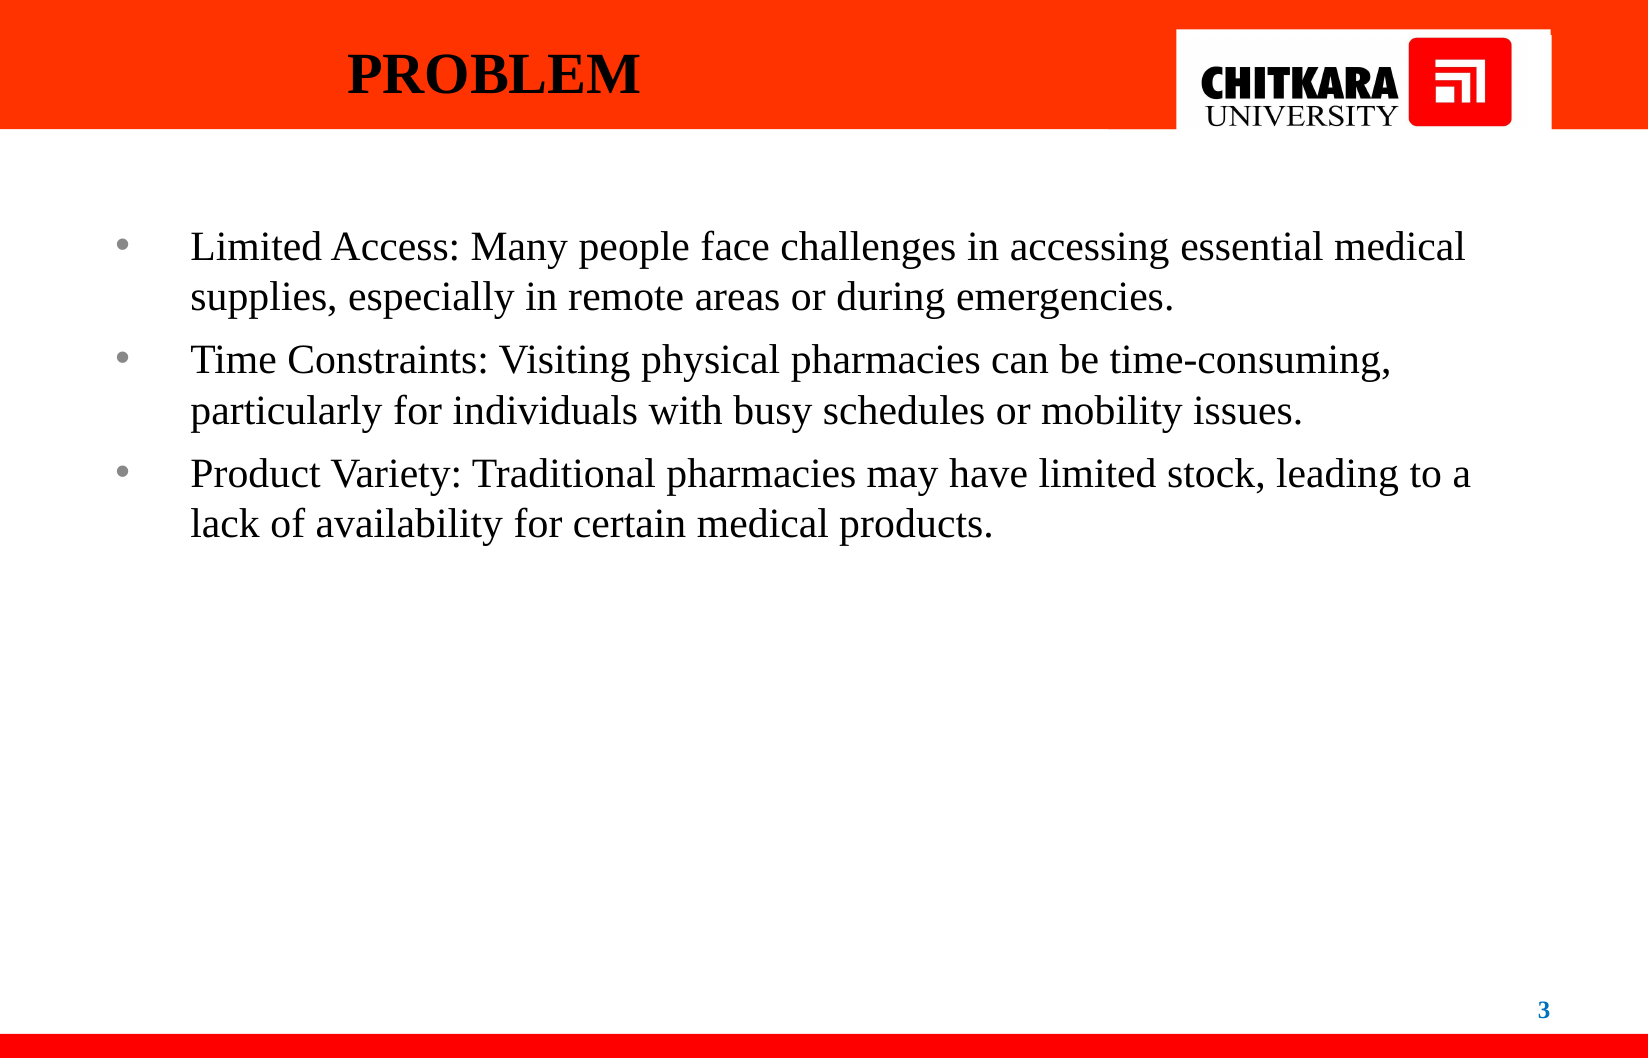

# PROBLEM
Limited Access: Many people face challenges in accessing essential medical supplies, especially in remote areas or during emergencies.
Time Constraints: Visiting physical pharmacies can be time-consuming, particularly for individuals with busy schedules or mobility issues.
Product Variety: Traditional pharmacies may have limited stock, leading to a lack of availability for certain medical products.

3